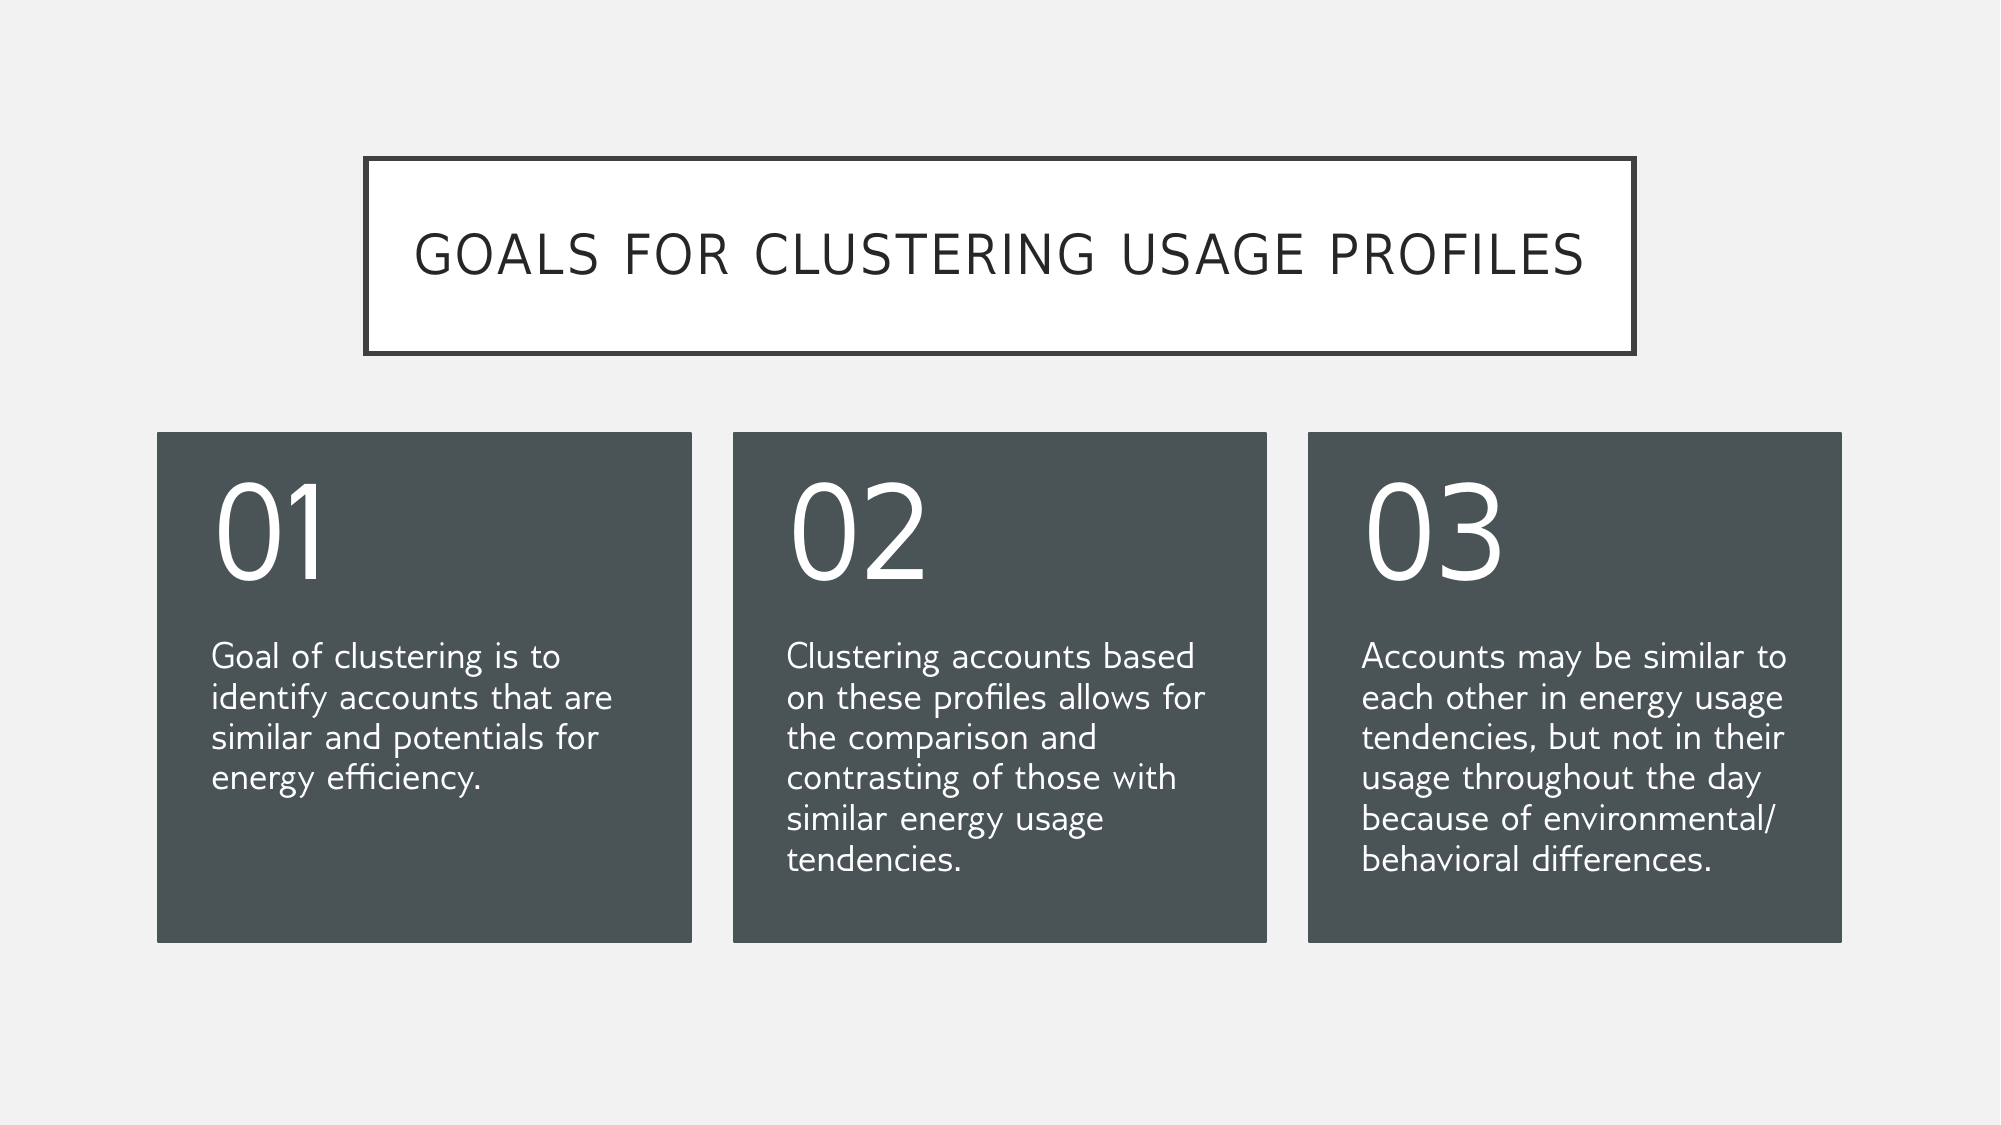

# Goals for clustering usage profiles
Goal of clustering is to identify accounts that are similar and potentials for energy efficiency.
01
Clustering accounts based on these profiles allows for the comparison and contrasting of those with similar energy usage tendencies.
02
Accounts may be similar to each other in energy usage tendencies, but not in their usage throughout the day because of environmental/ behavioral differences.
03